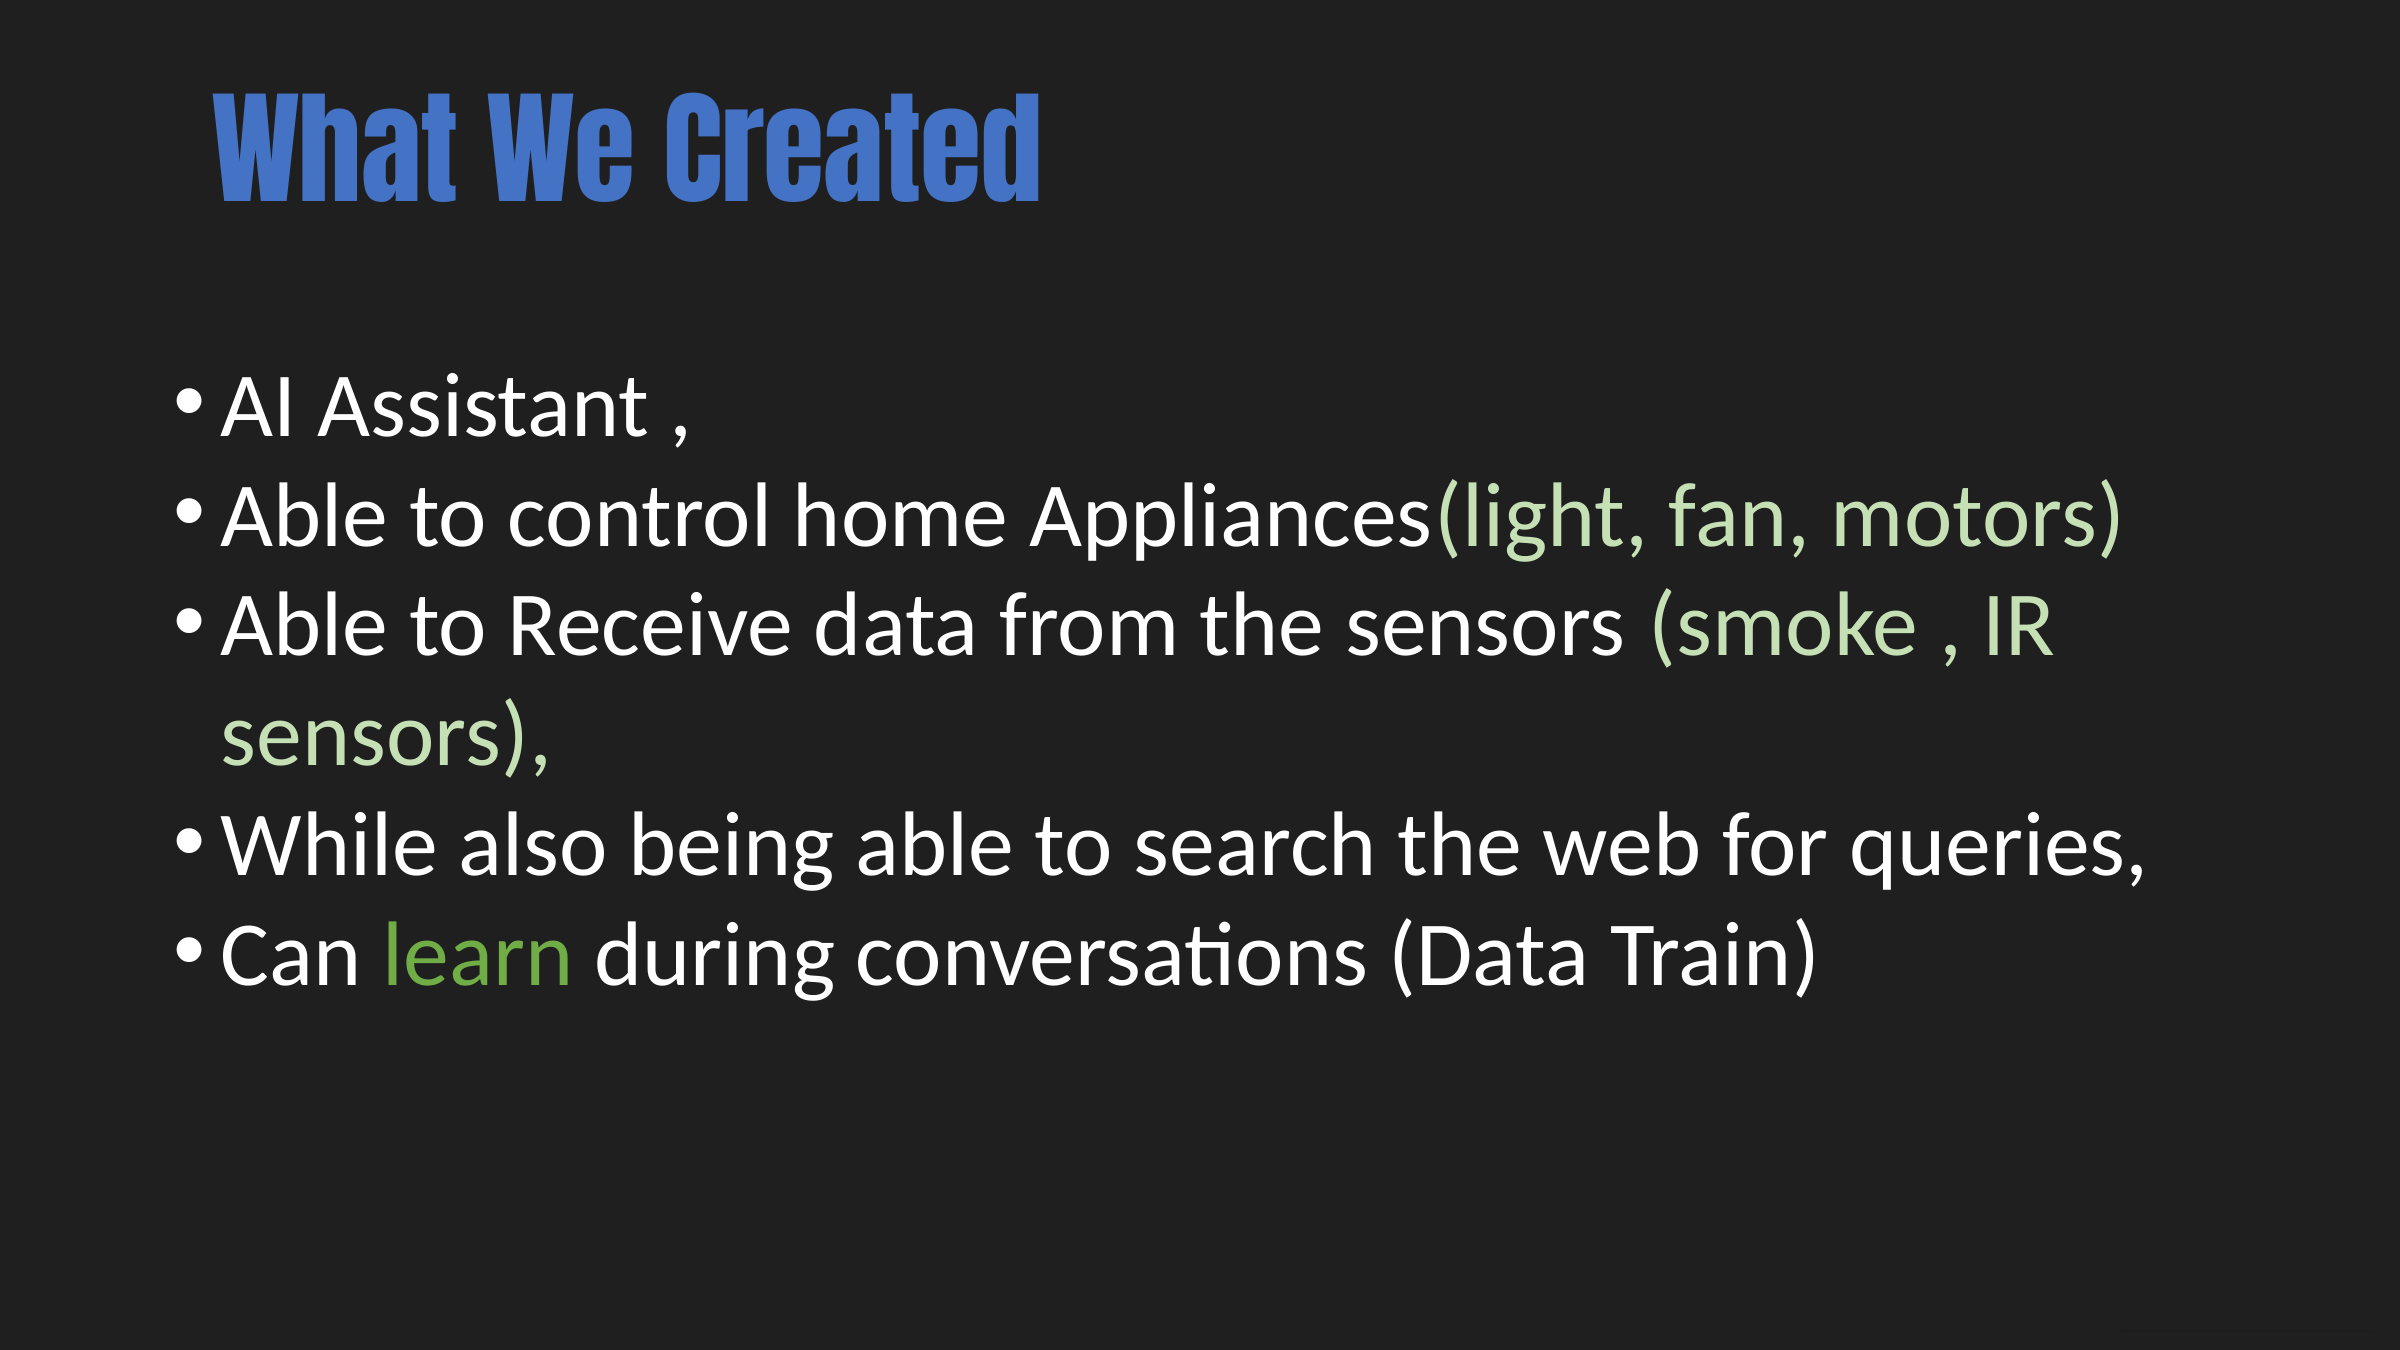

What We Created
AI Assistant ,
Able to control home Appliances(light, fan, motors)
Able to Receive data from the sensors (smoke , IR sensors),
While also being able to search the web for queries,
Can learn during conversations (Data Train)